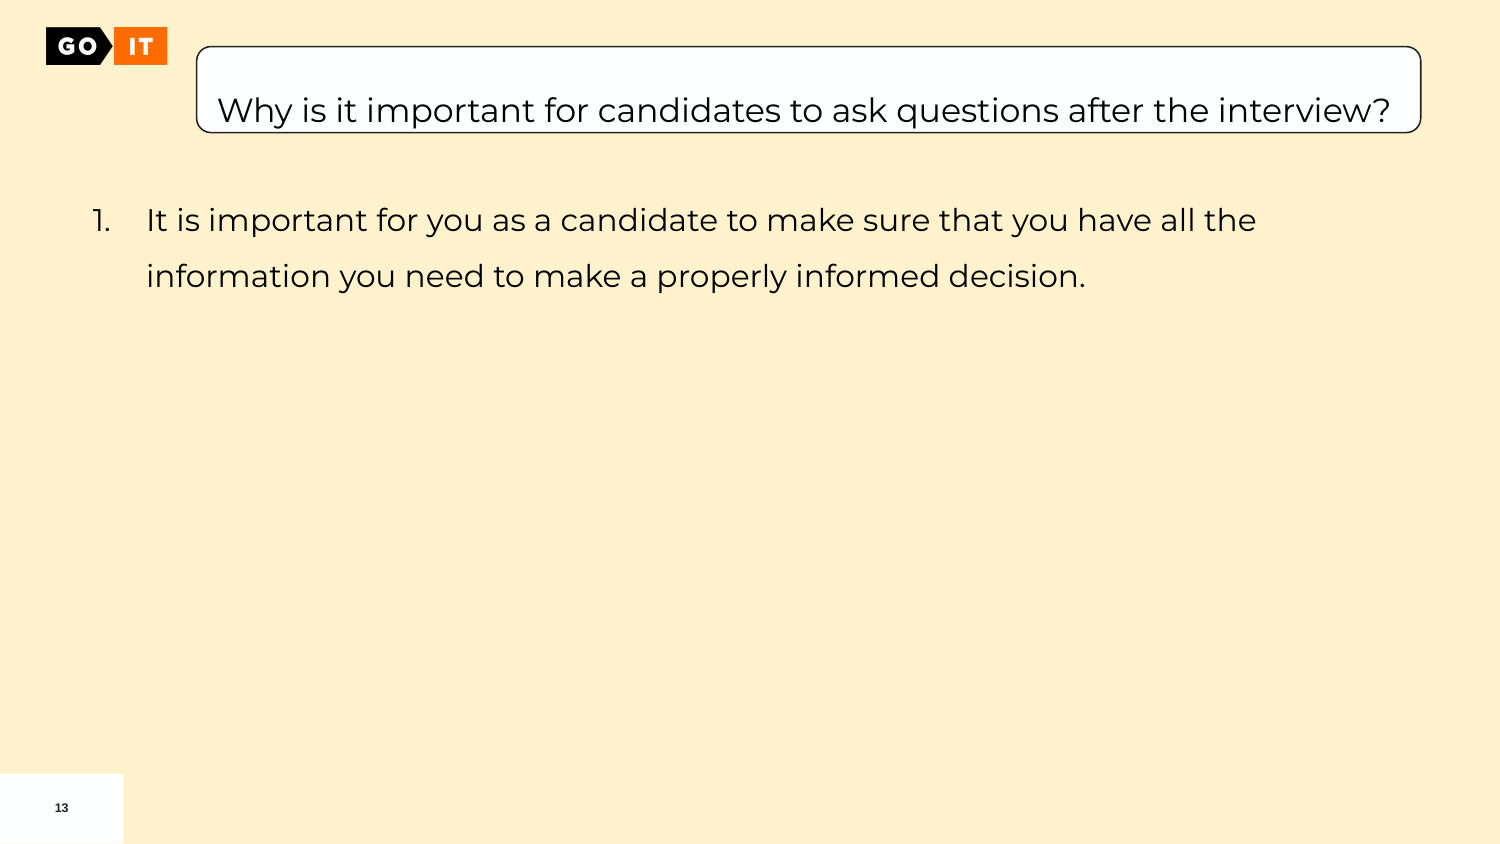

Why is it important for candidates to ask questions after the interview?
It is important for you as a candidate to make sure that you have all the information you need to make a properly informed decision.